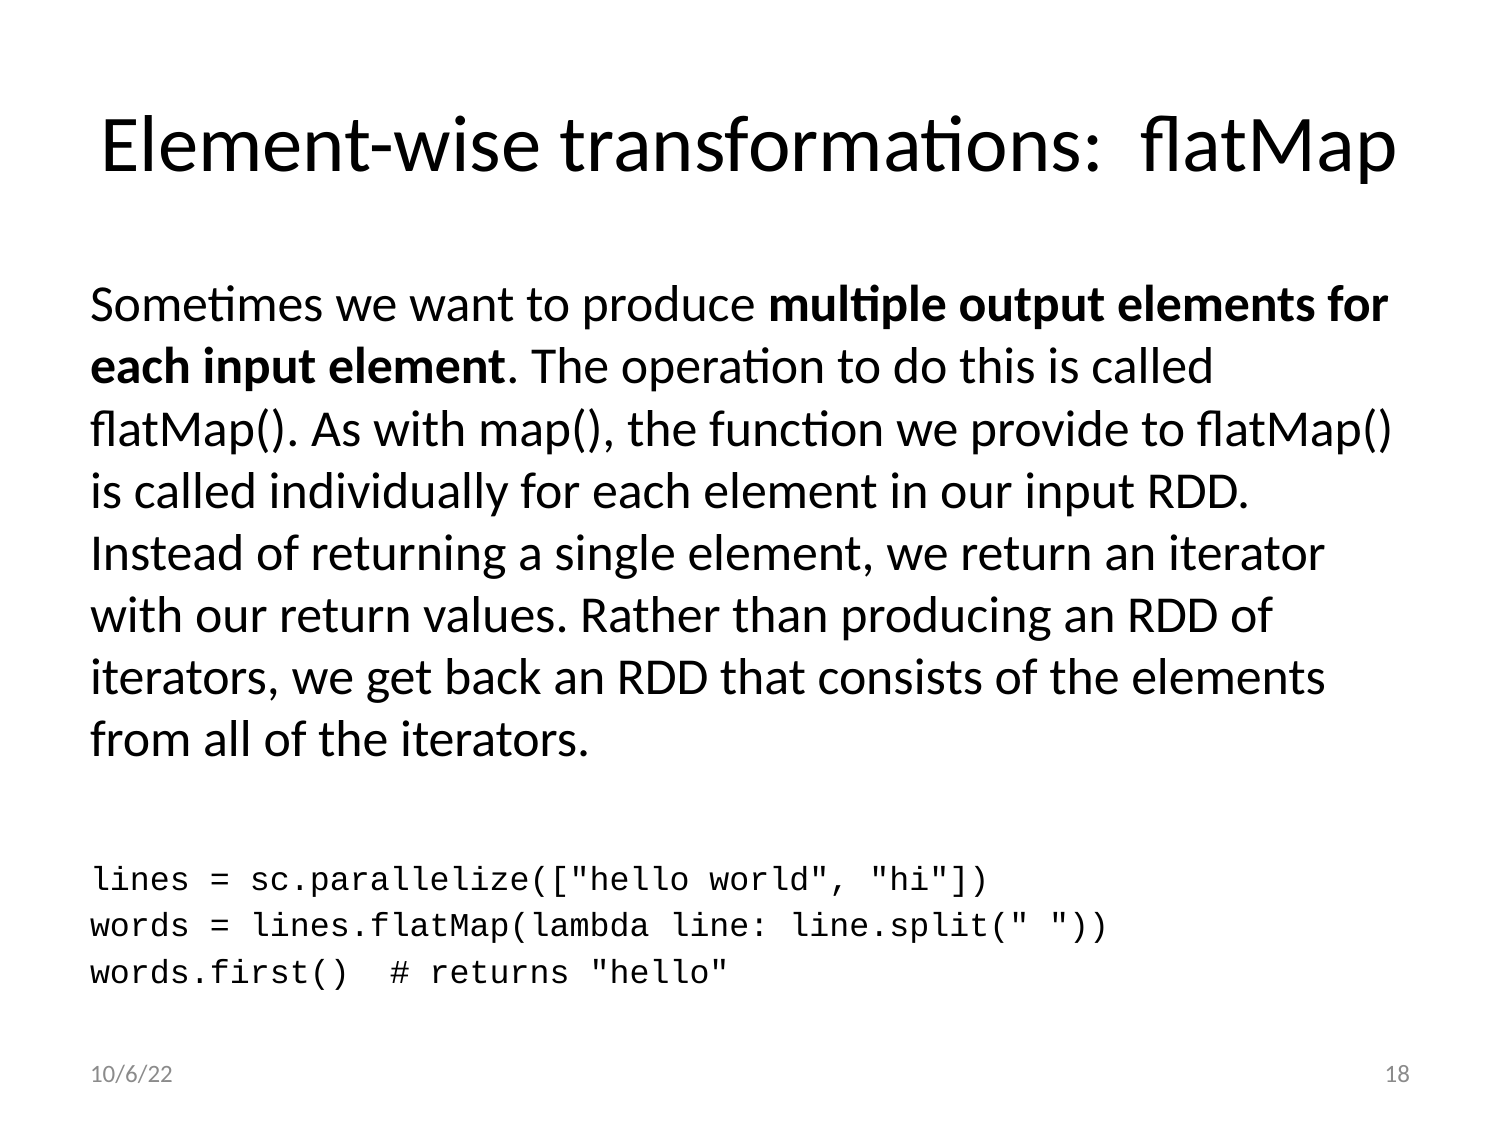

# Element-wise transformations:  flatMap
Sometimes we want to produce multiple output elements for each input element. The operation to do this is called flatMap(). As with map(), the function we provide to flatMap() is called individually for each element in our input RDD. Instead of returning a single element, we return an iterator with our return values. Rather than producing an RDD of iterators, we get back an RDD that consists of the elements from all of the iterators.

lines = sc.parallelize(["hello world", "hi"])
words = lines.flatMap(lambda line: line.split(" "))
words.first()  # returns "hello"
10/6/22
18